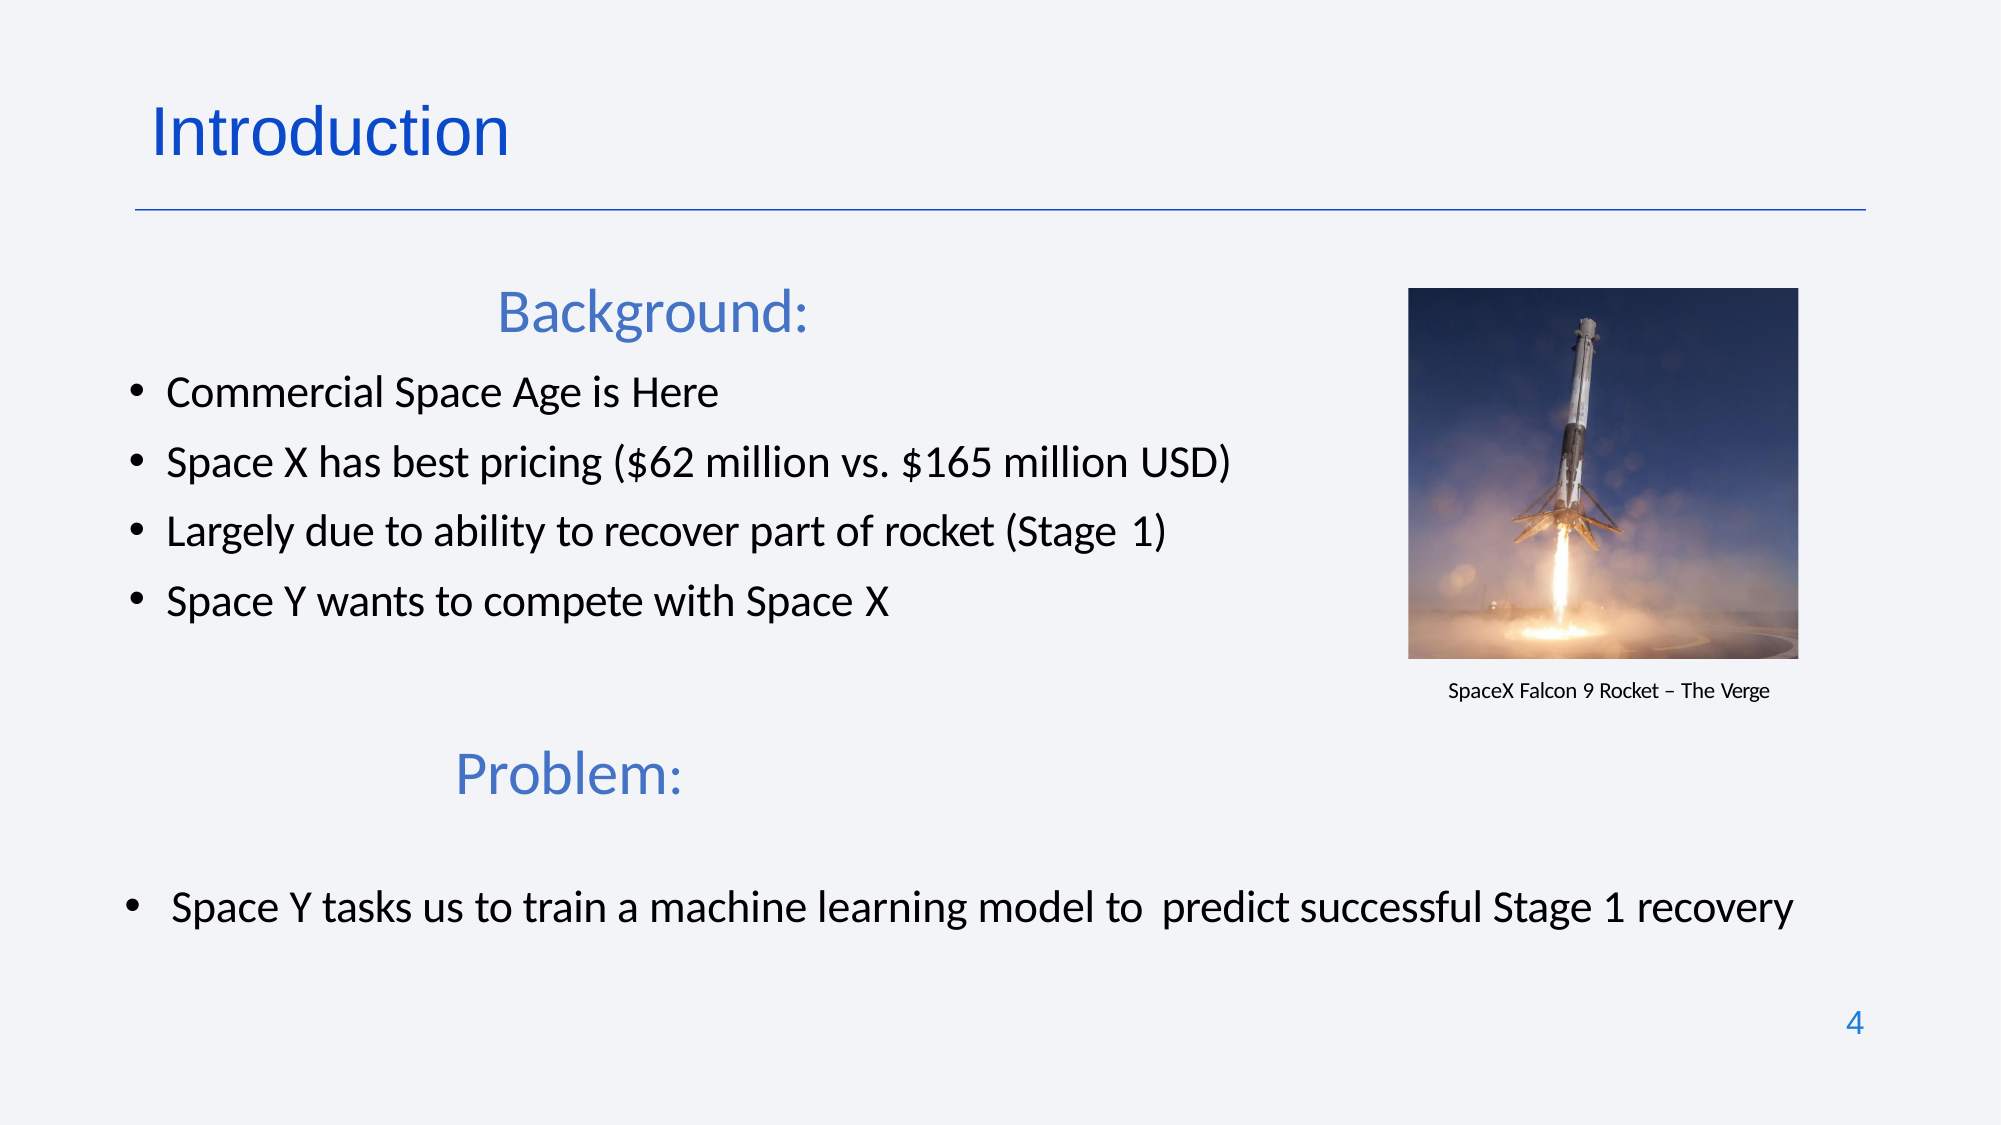

Introduction
Background:
Commercial Space Age is Here
Space X has best pricing ($62 million vs. $165 million USD)
Largely due to ability to recover part of rocket (Stage 1)
Space Y wants to compete with Space X

SpaceX Falcon 9 Rocket – The Verge
                                        Problem:

Space Y tasks us to train a machine learning model to  predict successful Stage 1 recovery

4